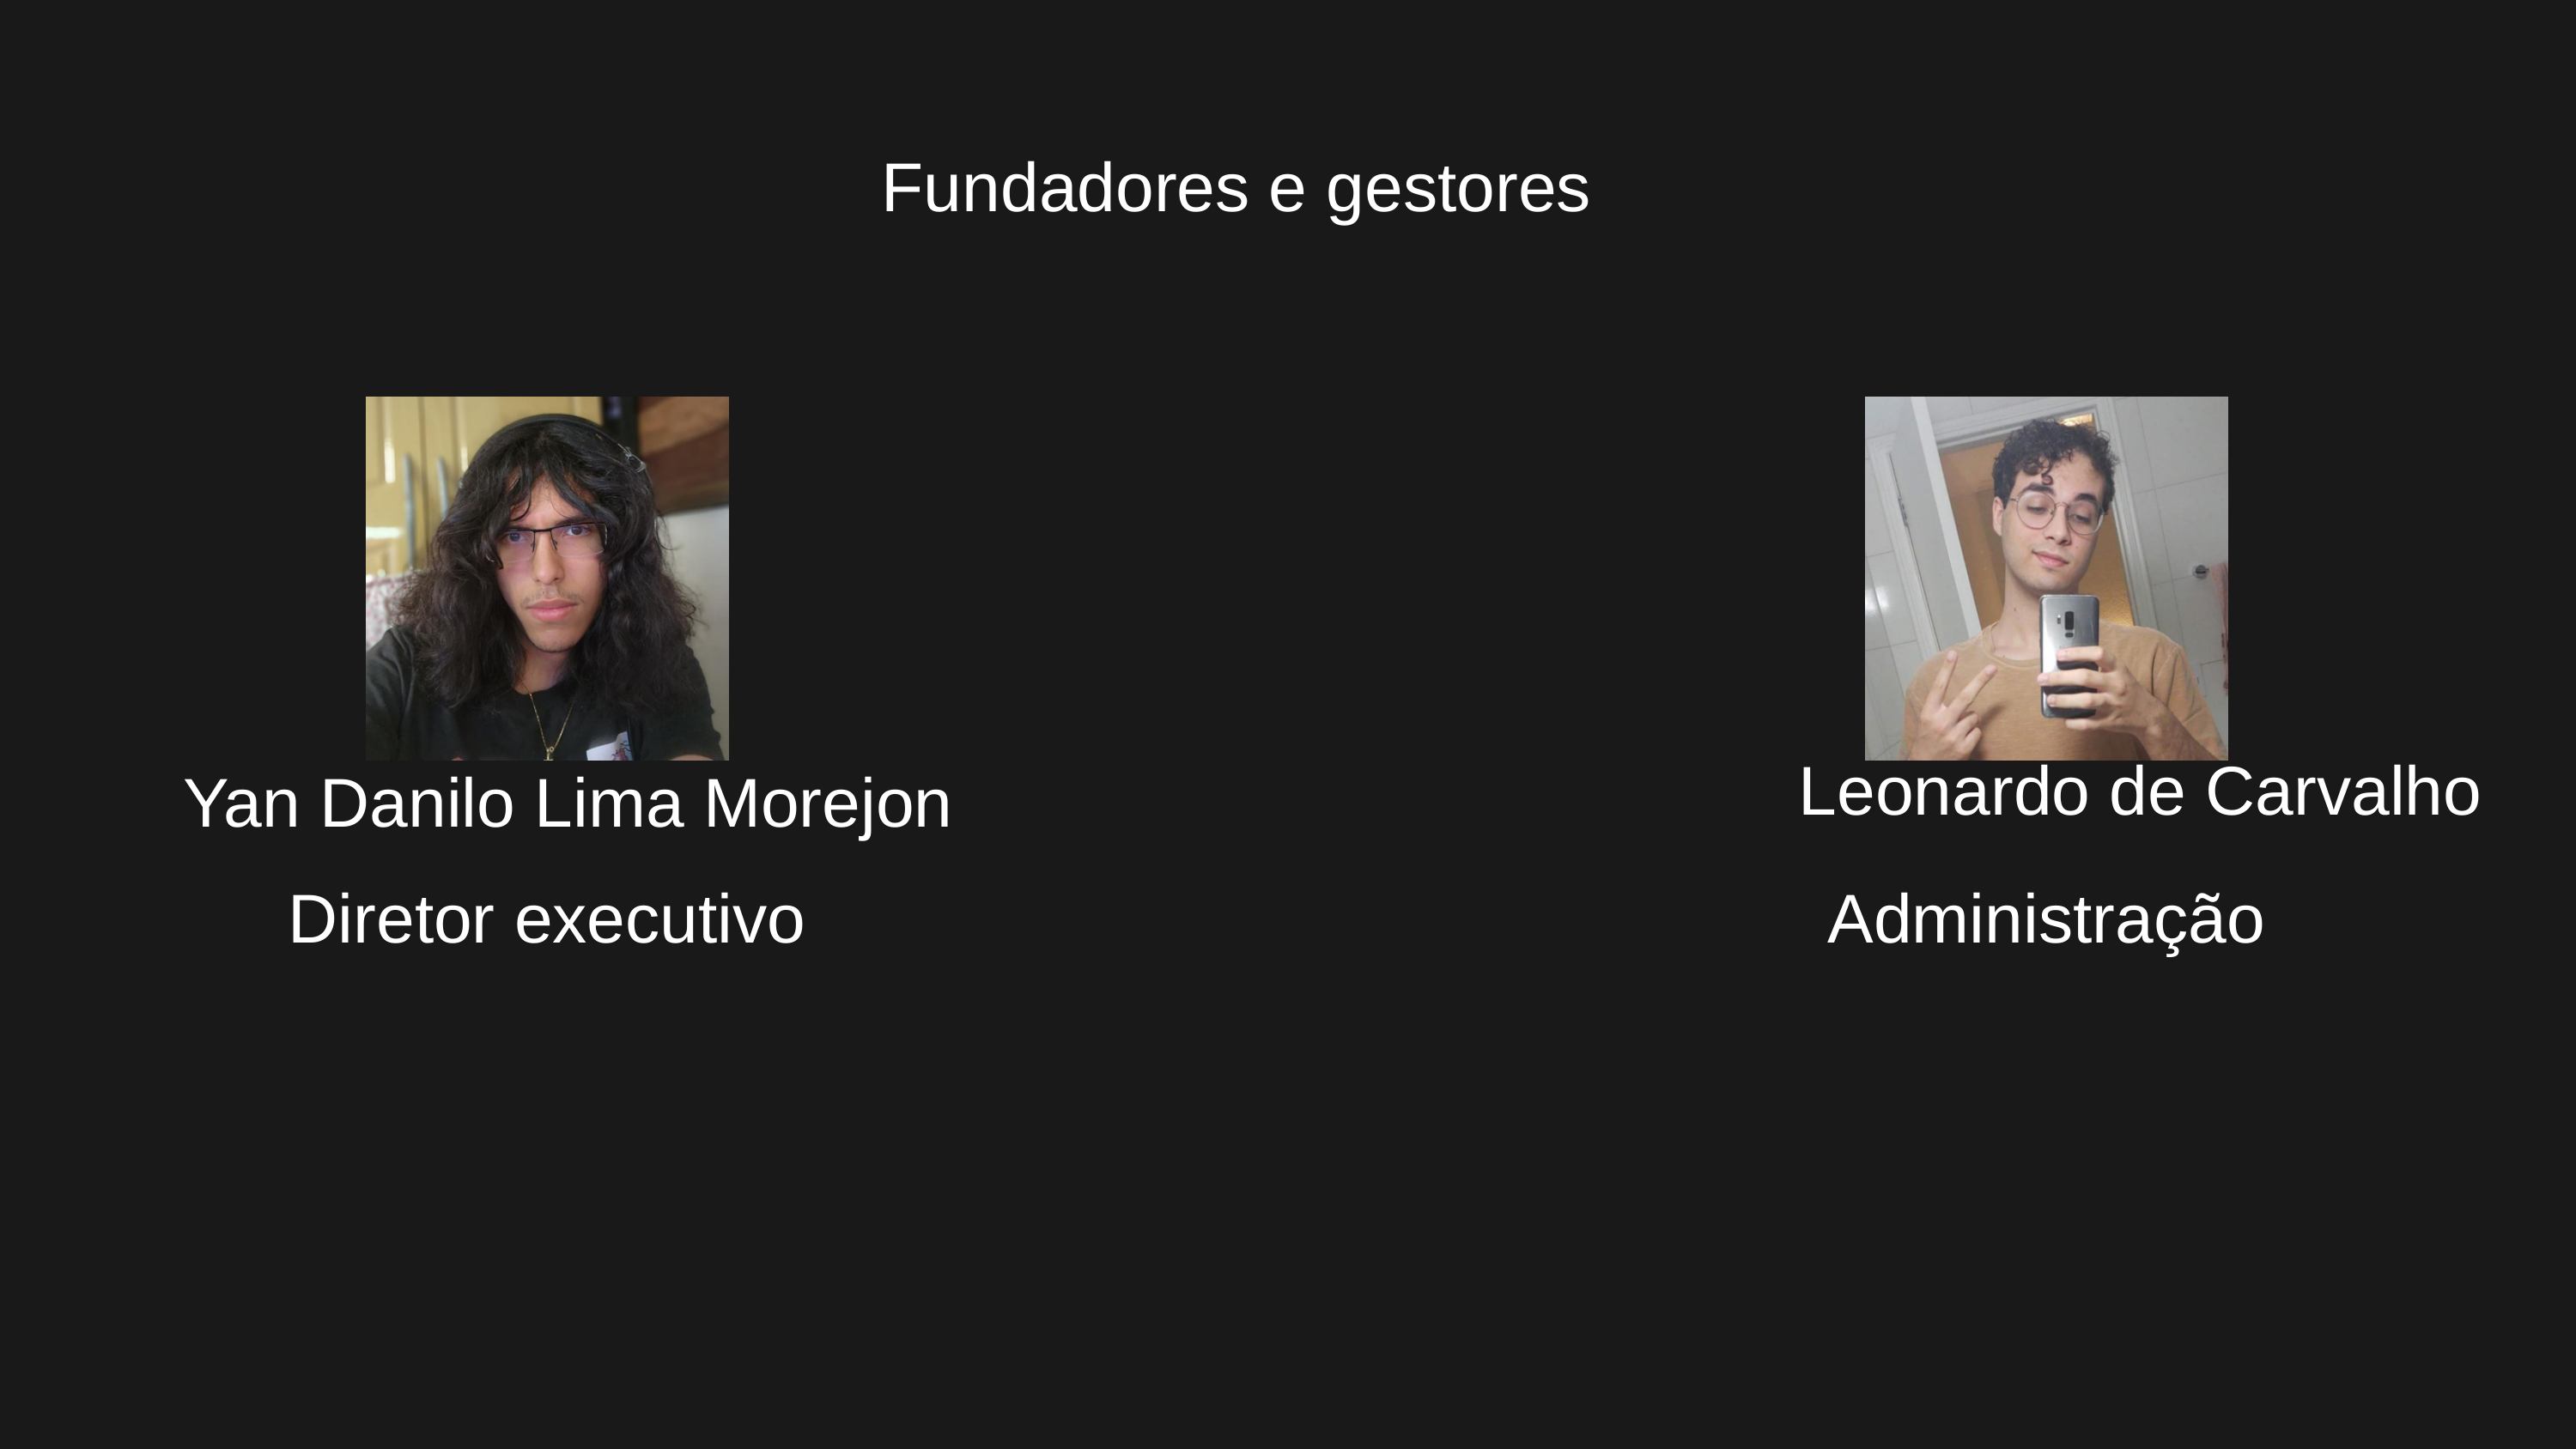

Fundadores e gestores

Leonardo de Carvalho
Yan Danilo Lima Morejon
Diretor executivo
Administração